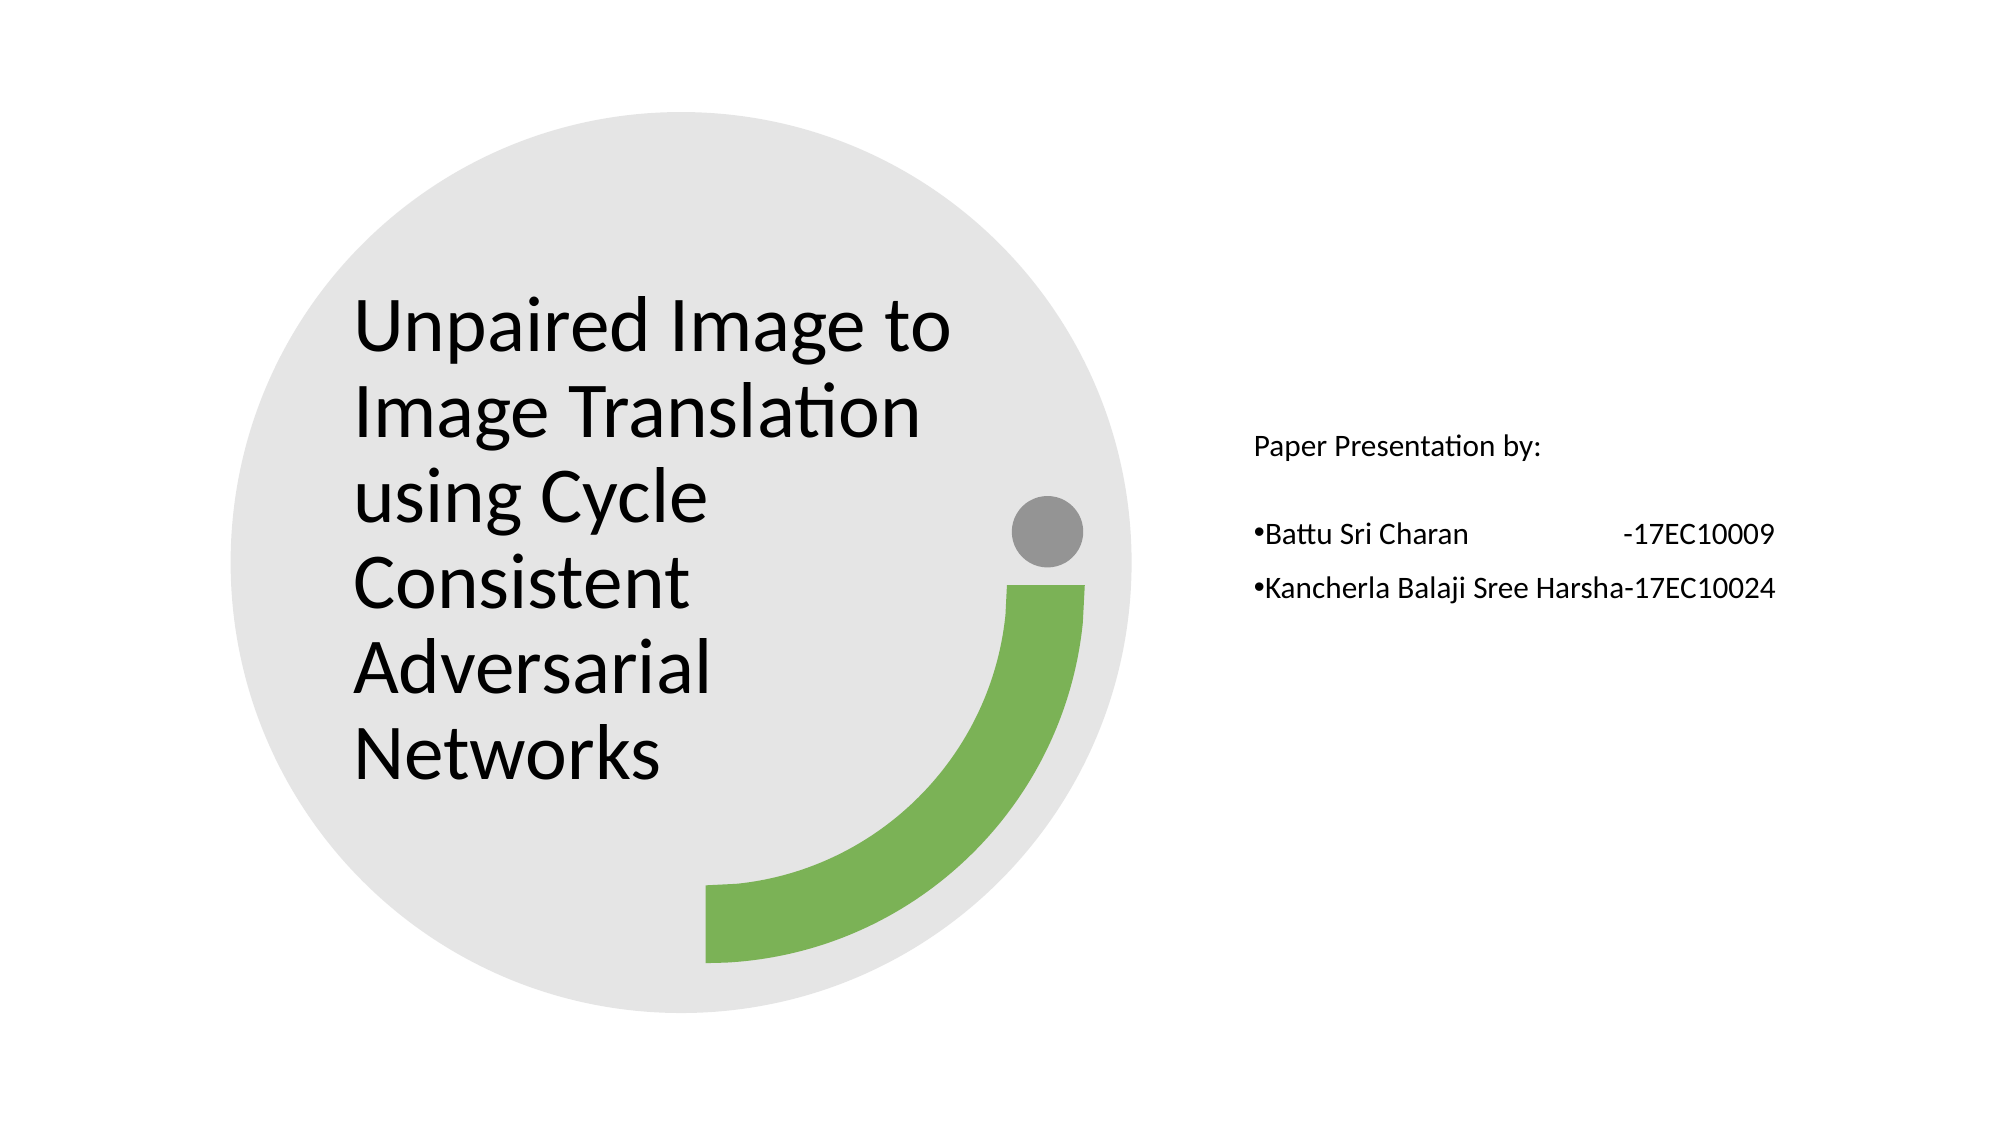

# Unpaired Image to Image Translation using Cycle Consistent Adversarial Networks
Paper Presentation by:
Battu Sri Charan                      -17EC10009
Kancherla Balaji Sree Harsha-17EC10024